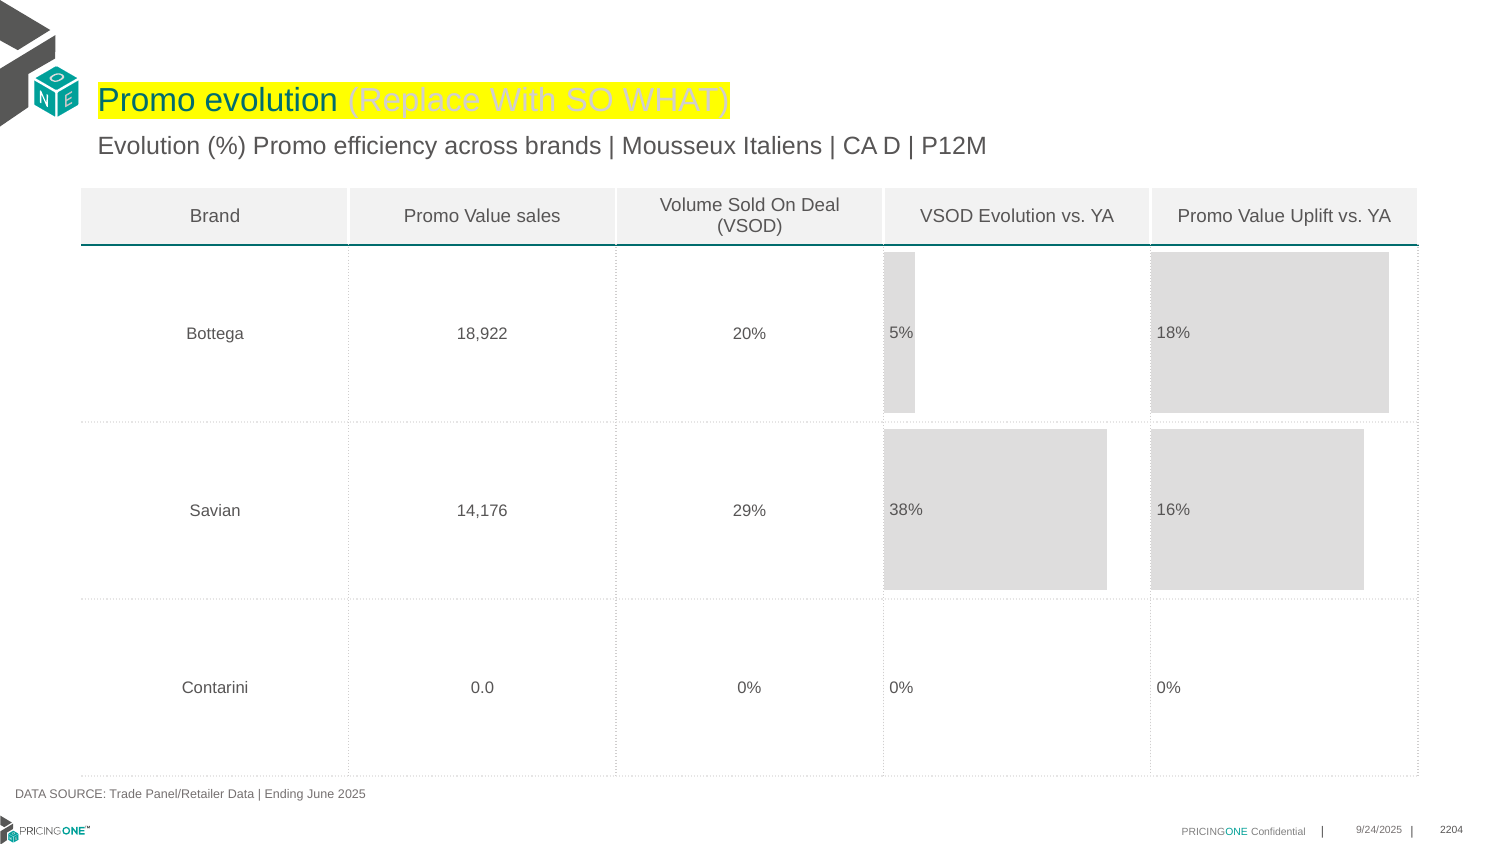

# Promo evolution (Replace With SO WHAT)
Evolution (%) Promo efficiency across brands | Mousseux Italiens | CA D | P12M
| Brand | Promo Value sales | Volume Sold On Deal (VSOD) | VSOD Evolution vs. YA | Promo Value Uplift vs. YA |
| --- | --- | --- | --- | --- |
| Bottega | 18,922 | 20% |  |  |
| Savian | 14,176 | 29% |  |  |
| Contarini | 0.0 | 0% |  |  |

### Chart

| Category | VSOD Evaluation vs YA |
|---|---|
| Bottega | 0.052999999999999936 |
| Savian | 0.381 |
| Contarini | 0.0 |

### Chart

| Category | Promo Value Uplift vs YA |
|---|---|
| Bottega | 0.1805757244553574 |
| Savian | 0.1616439822118727 |
| Contarini | 0.0 |
DATA SOURCE: Trade Panel/Retailer Data | Ending June 2025

9/24/2025
2204